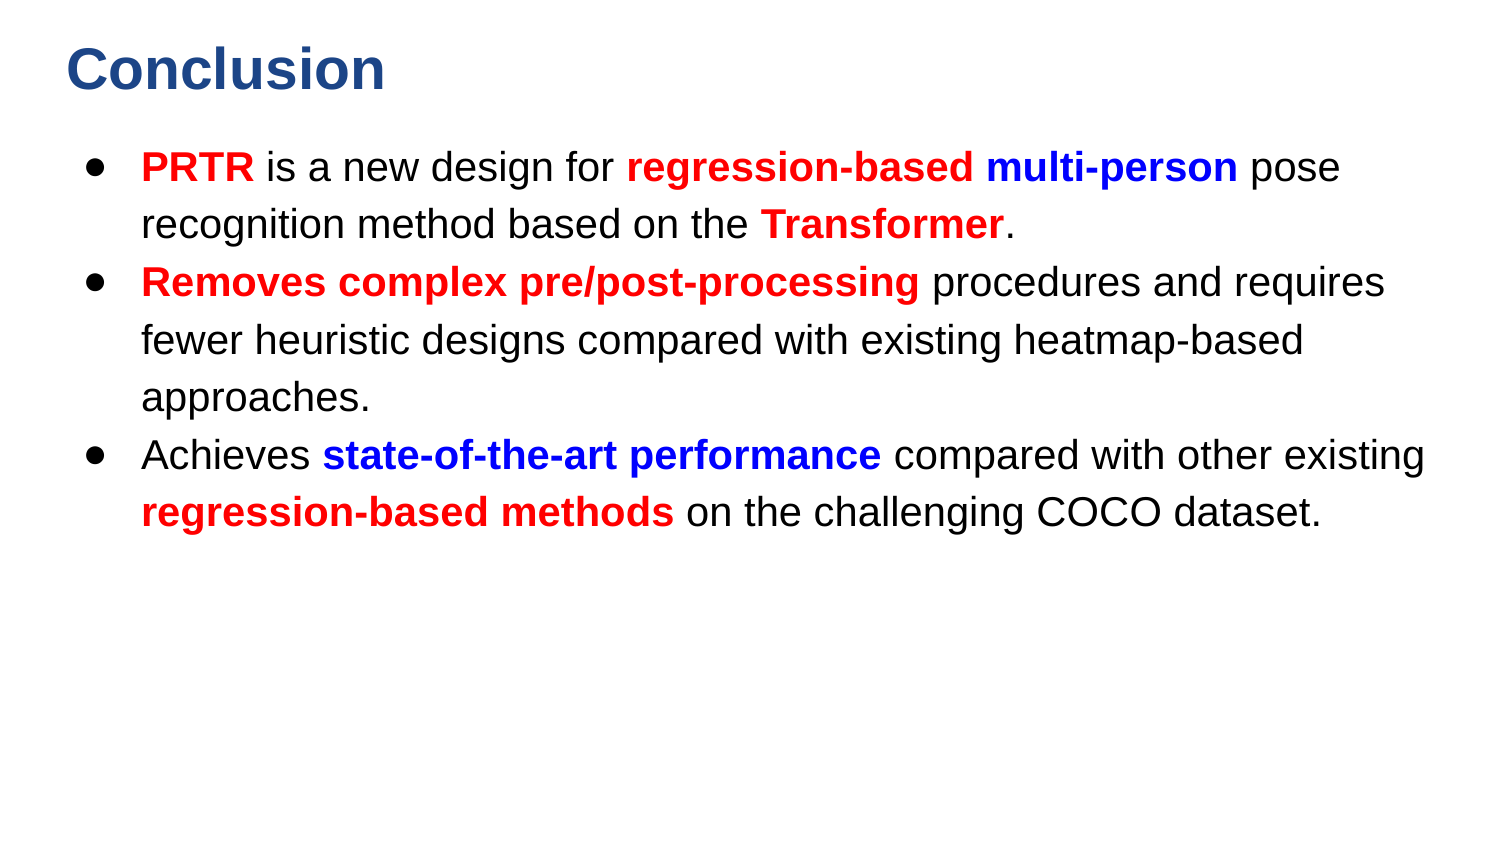

# Conclusion
PRTR is a new design for regression-based multi-person pose recognition method based on the Transformer.
Removes complex pre/post-processing procedures and requires fewer heuristic designs compared with existing heatmap-based approaches.
Achieves state-of-the-art performance compared with other existing regression-based methods on the challenging COCO dataset.